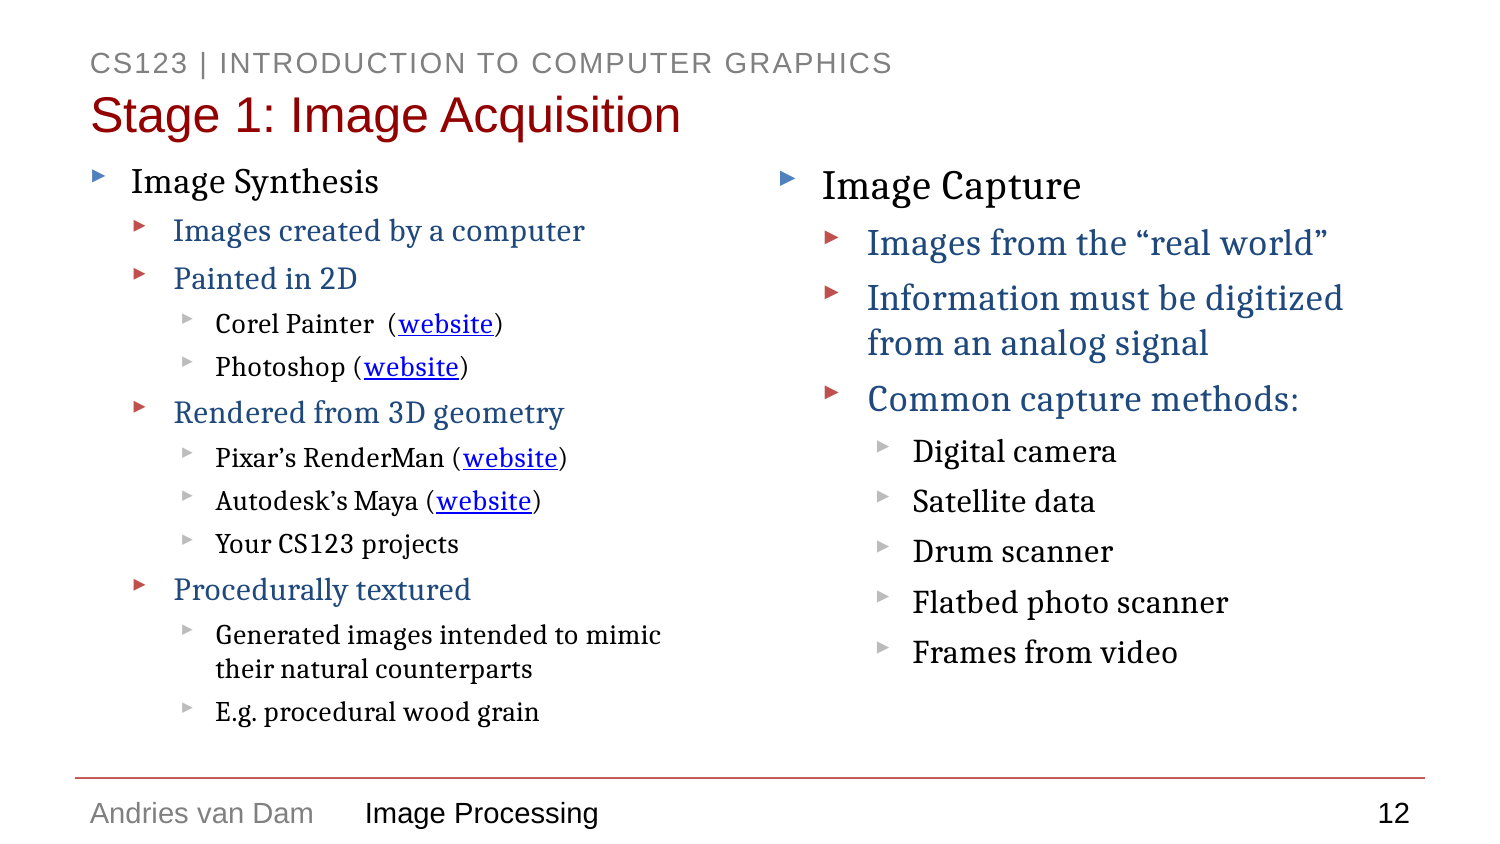

# Stage 1: Image Acquisition
Image Synthesis
Images created by a computer
Painted in 2D
Corel Painter  (website)
Photoshop (website)
Rendered from 3D geometry
Pixar’s RenderMan (website)
Autodesk’s Maya (website)
Your CS123 projects
Procedurally textured
Generated images intended to mimic their natural counterparts
E.g. procedural wood grain
Image Capture
Images from the “real world”
Information must be digitized from an analog signal
Common capture methods:
Digital camera
Satellite data
Drum scanner
Flatbed photo scanner
Frames from video
12
Image Processing